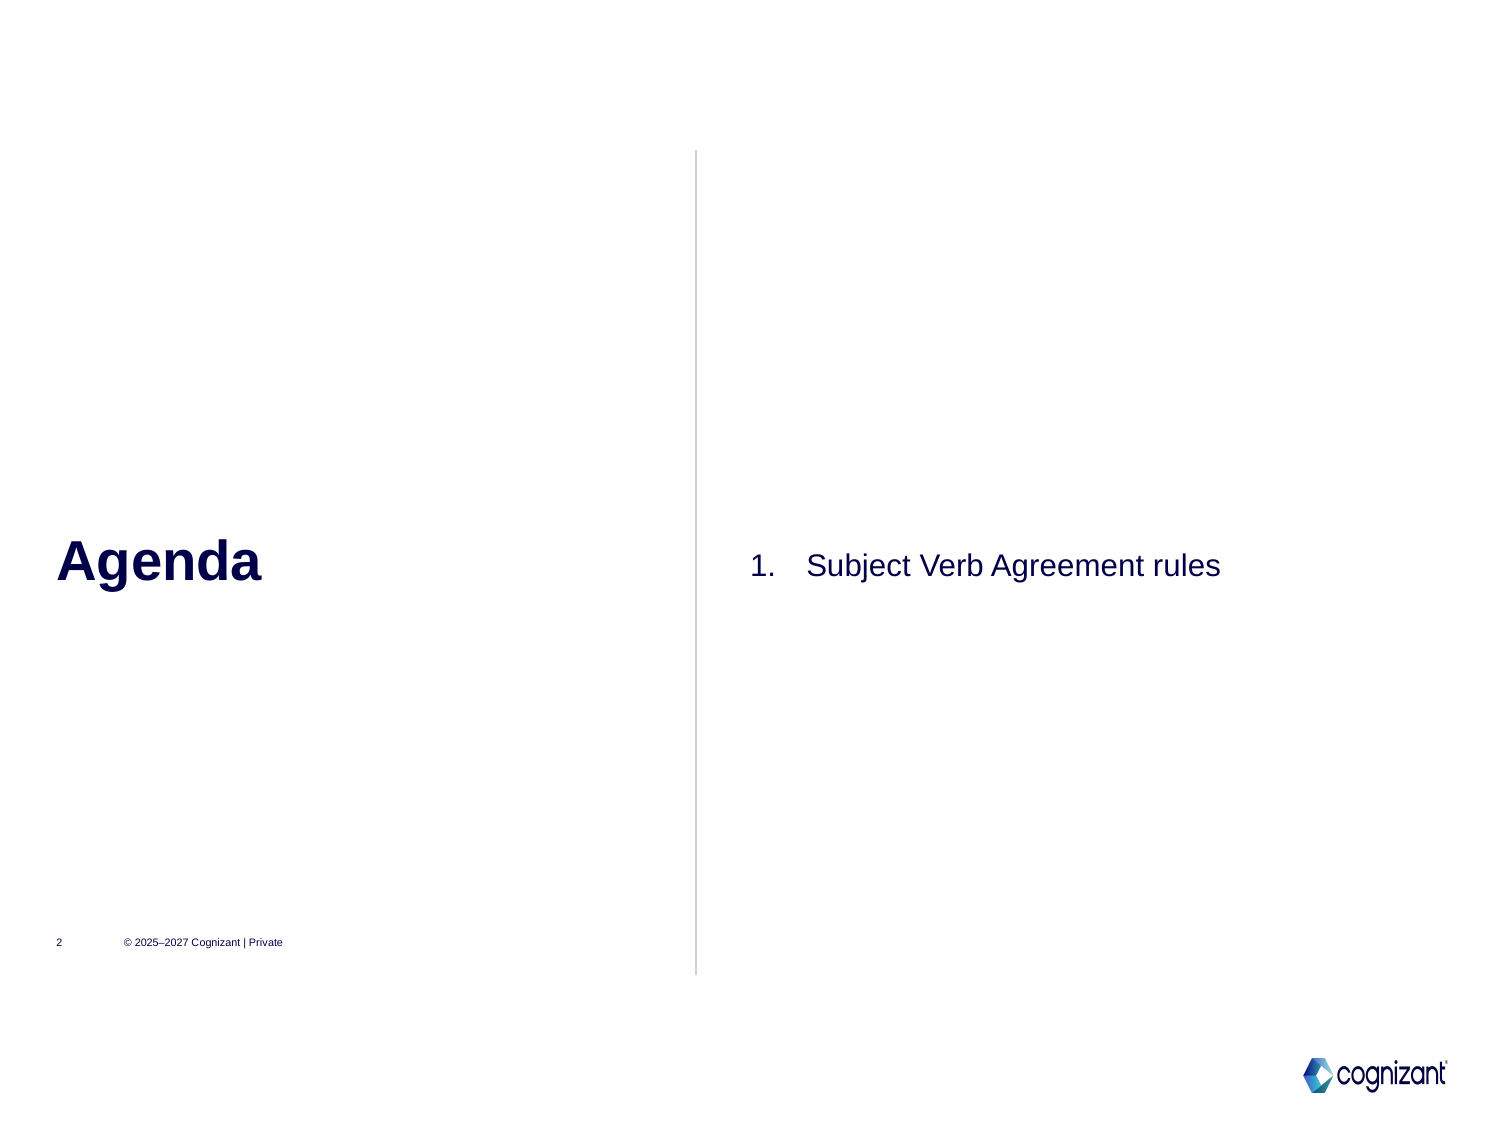

Subject Verb Agreement rules
# Agenda
2
© 2025–2027 Cognizant | Private